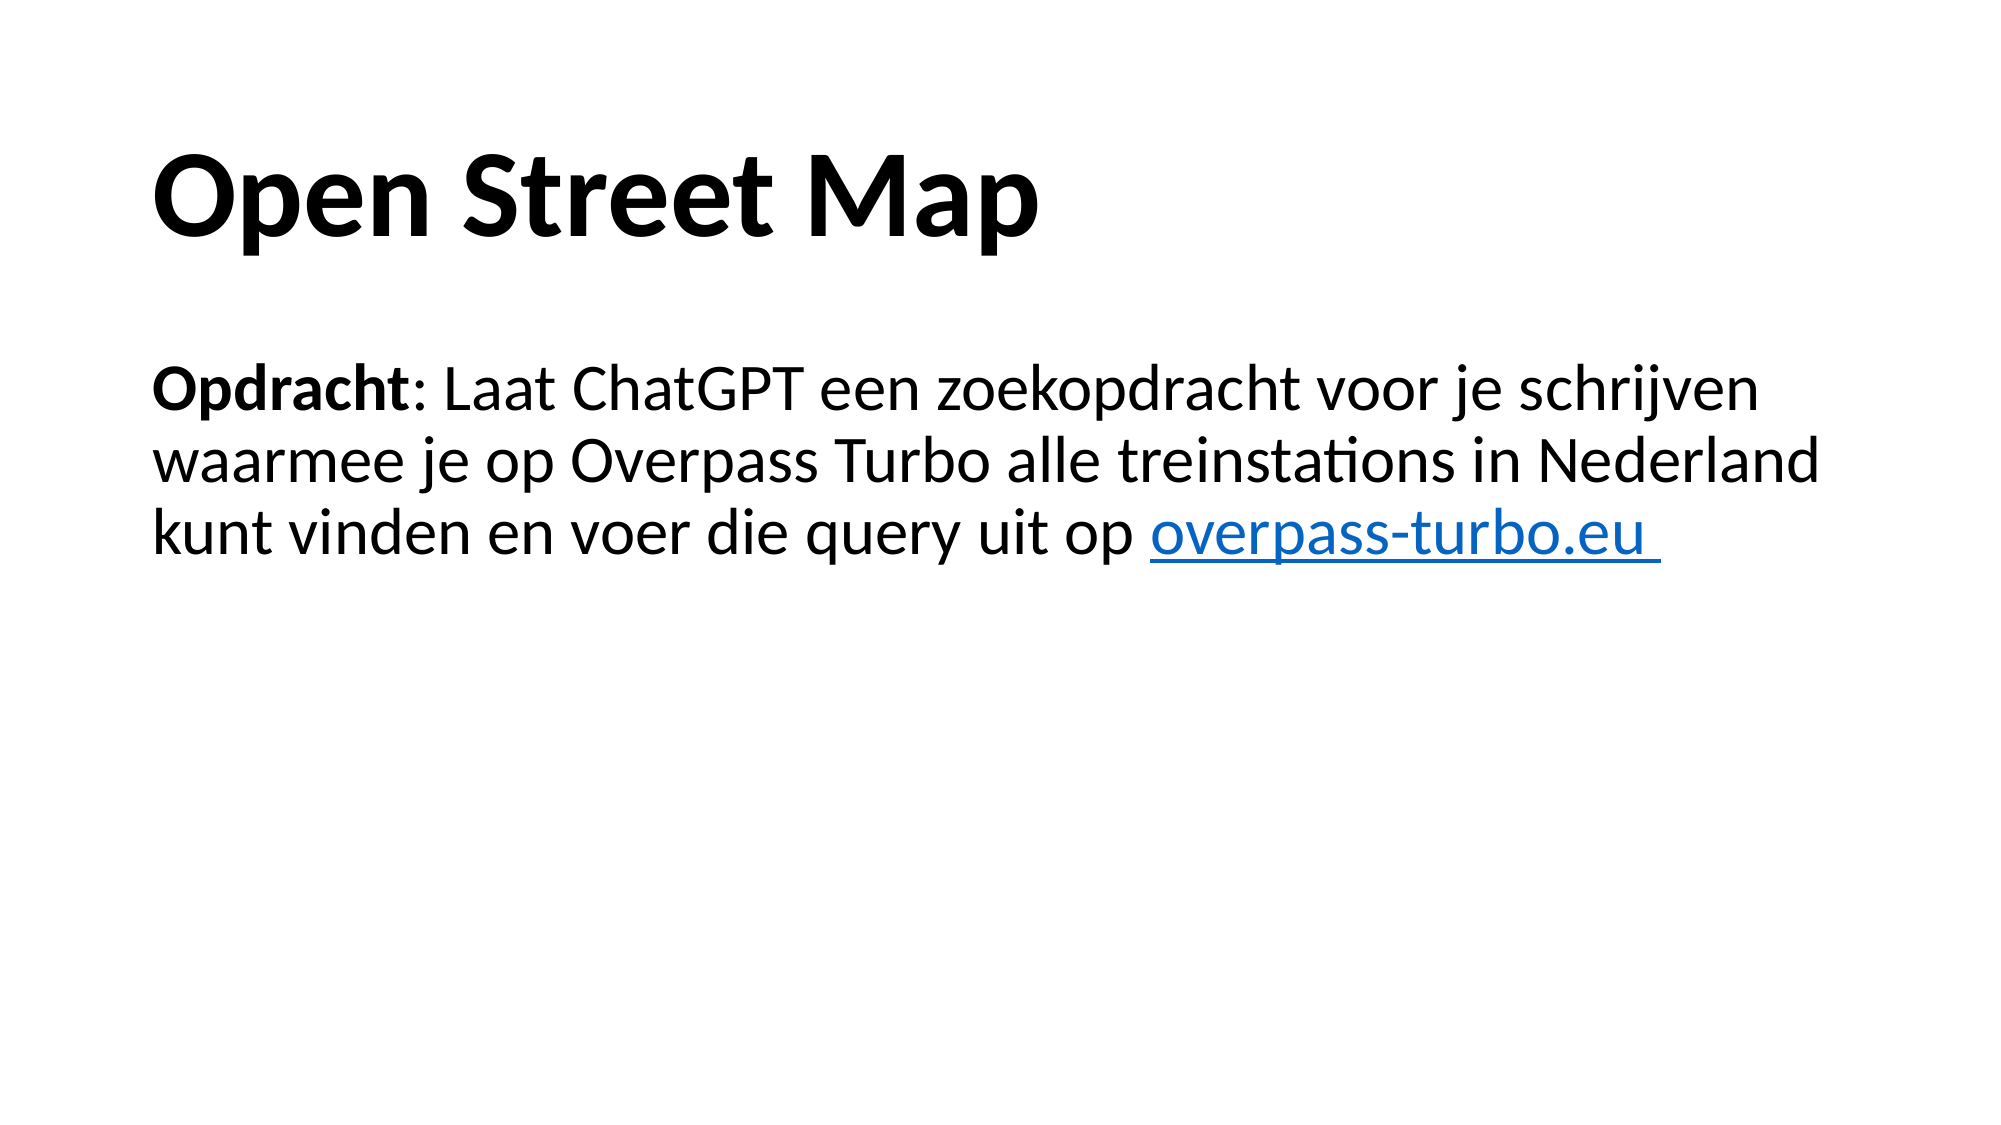

Open Street Map
Opdracht: Laat ChatGPT een zoekopdracht voor je schrijven waarmee je op Overpass Turbo alle treinstations in Nederland kunt vinden en voer die query uit op overpass-turbo.eu